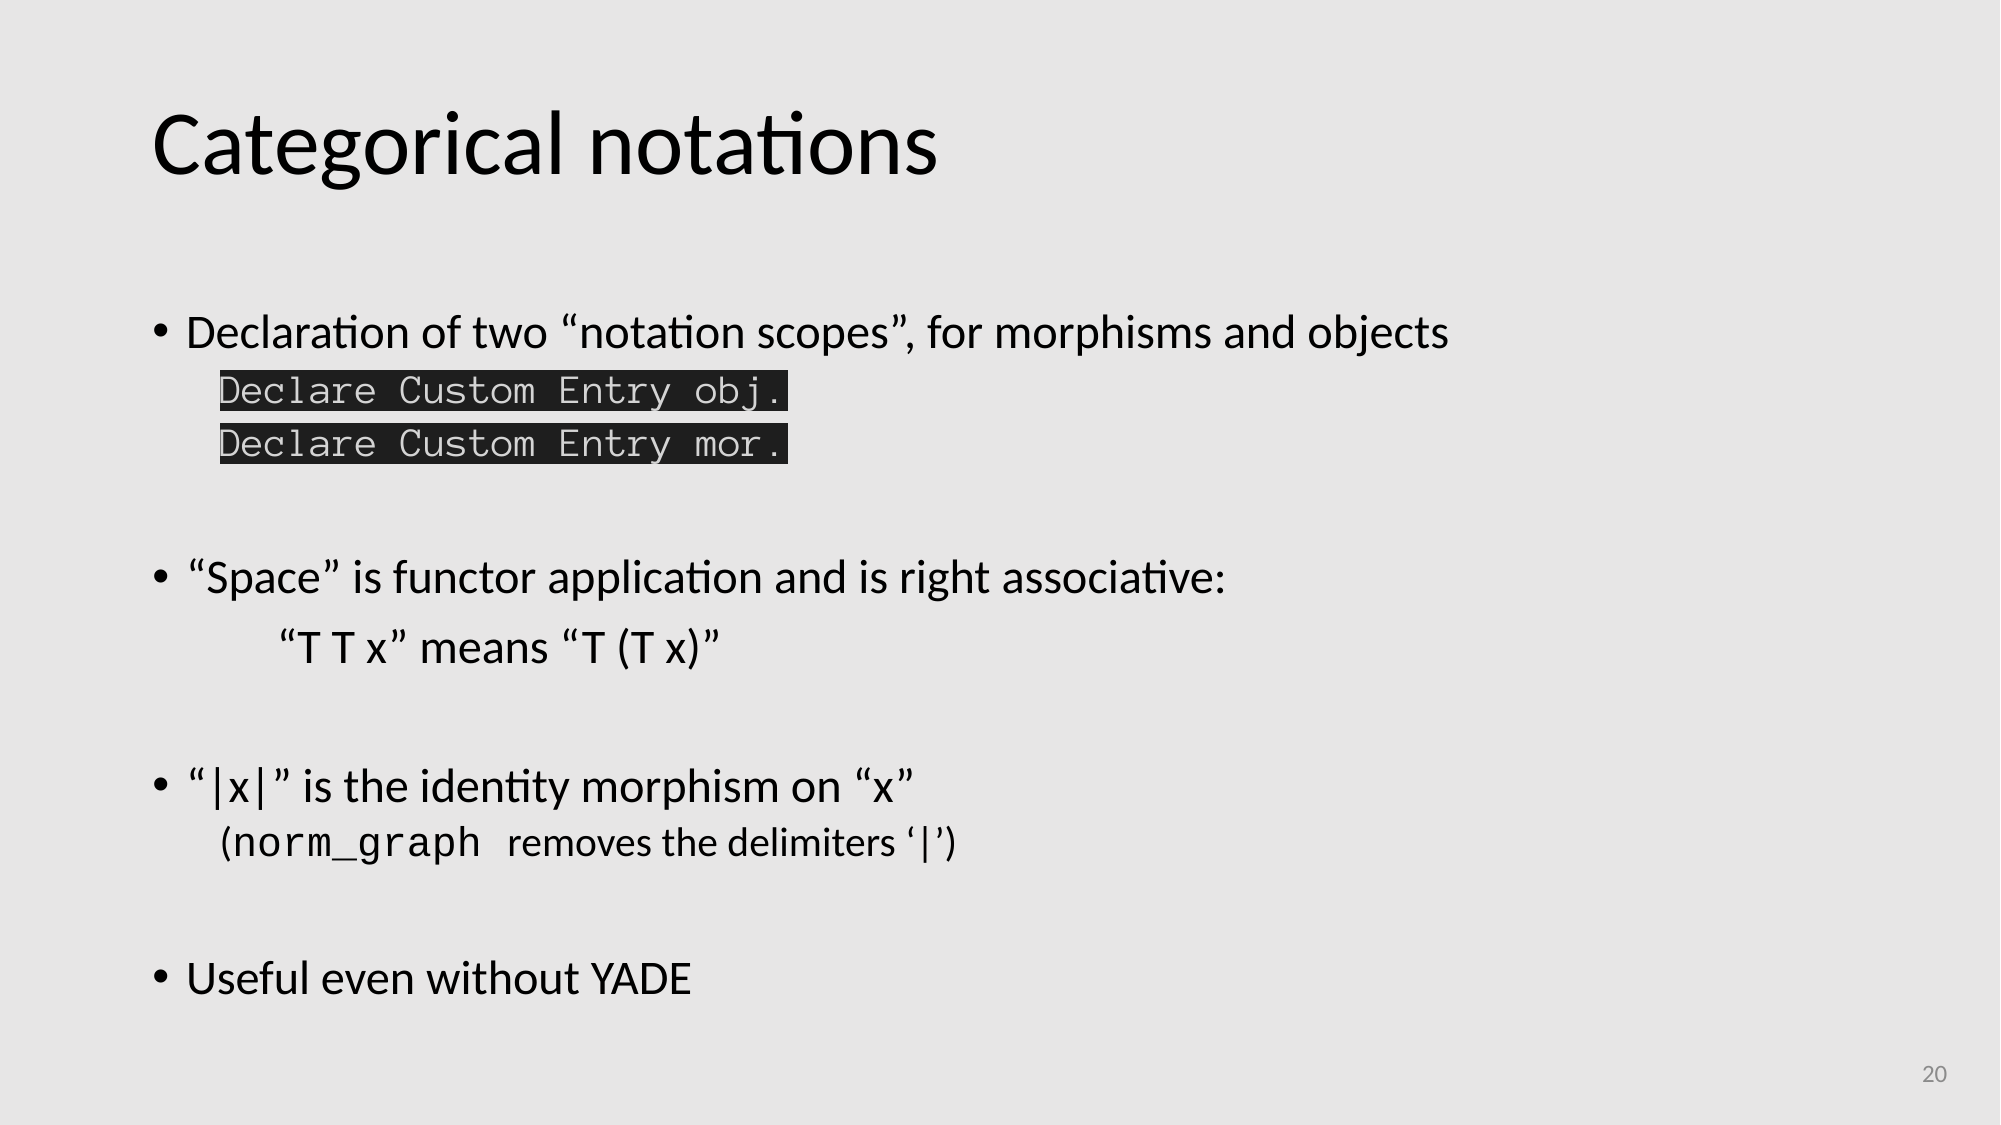

# Categorical notations
Declaration of two “notation scopes”, for morphisms and objects
	Declare Custom Entry obj.
	Declare Custom Entry mor.

“Space” is functor application and is right associative:
	“T T x” means “T (T x)”

“|x|” is the identity morphism on “x”
	(norm_graph removes the delimiters ‘|’)

Useful even without YADE
20